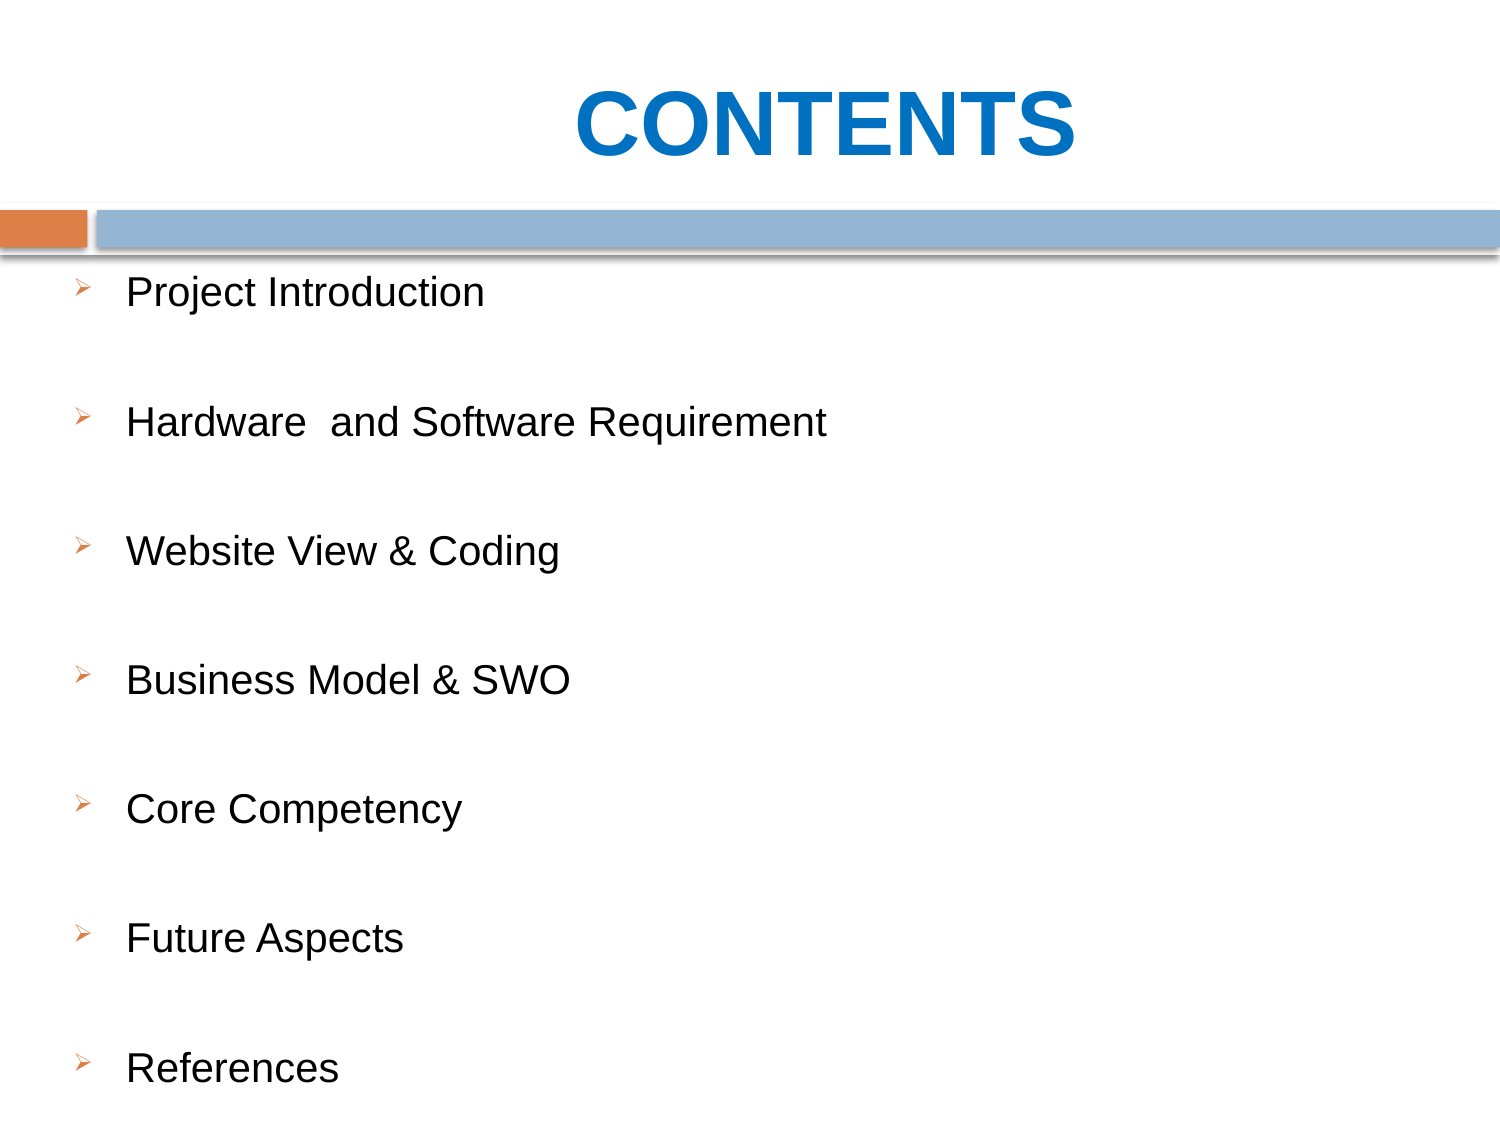

# Contents
Project Introduction

Hardware  and Software Requirement

Website View & Coding

Business Model & SWO

Core Competency

Future Aspects

References